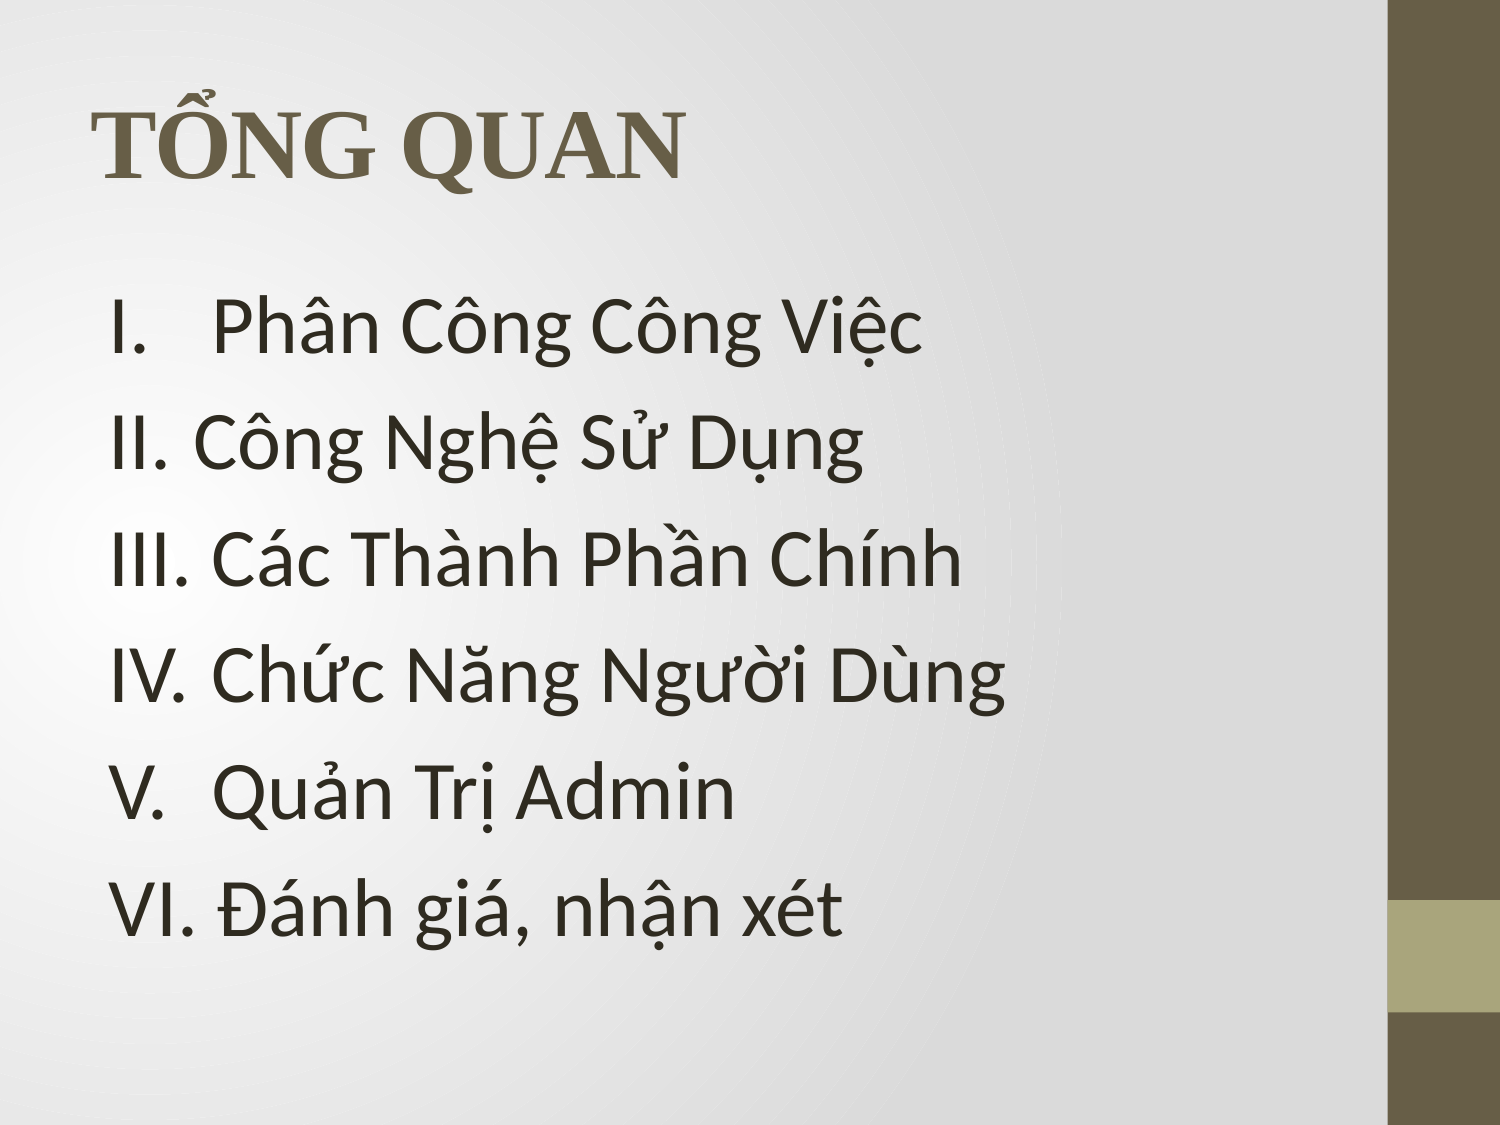

# TỔNG QUAN
 Phân Công Công Việc
Công Nghệ Sử Dụng
 Các Thành Phần Chính
 Chức Năng Người Dùng
 Quản Trị Admin
 Đánh giá, nhận xét